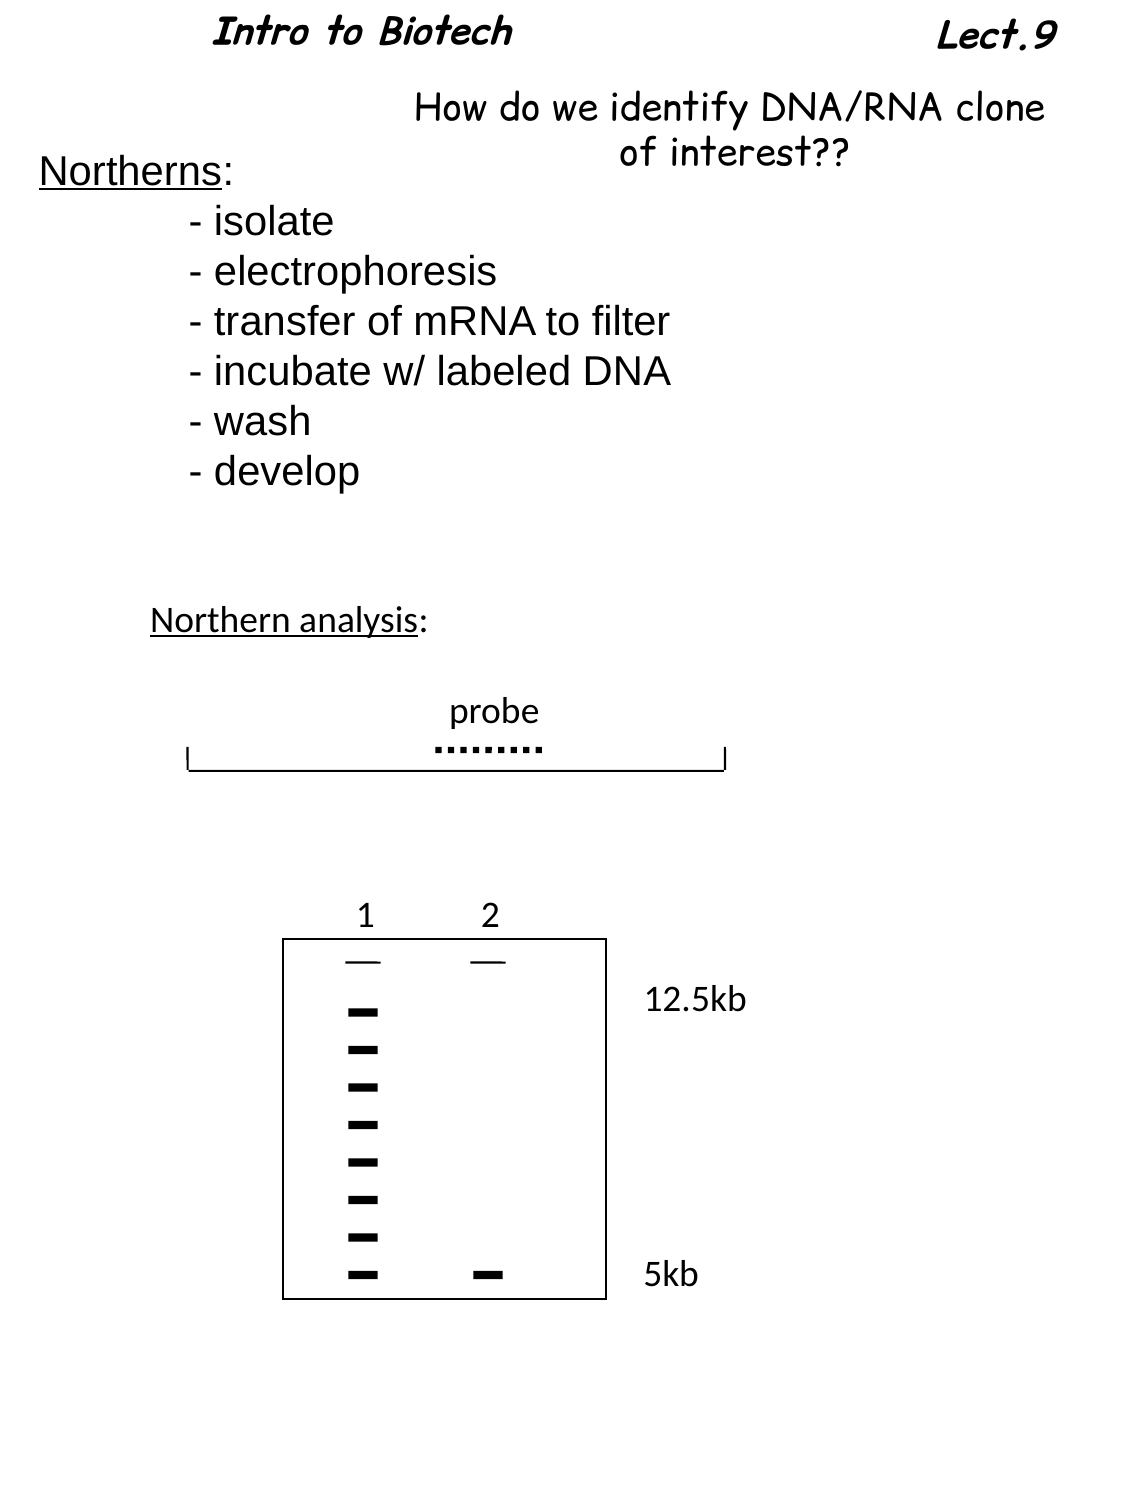

Intro to Biotech
Lect.9
How do we identify DNA/RNA clone
of interest??
Northerns:
	- isolate
	- electrophoresis
	- transfer of mRNA to filter
	- incubate w/ labeled DNA
	- wash
	- develop
Northern analysis:

probe

1
2

12.5kb

5kb